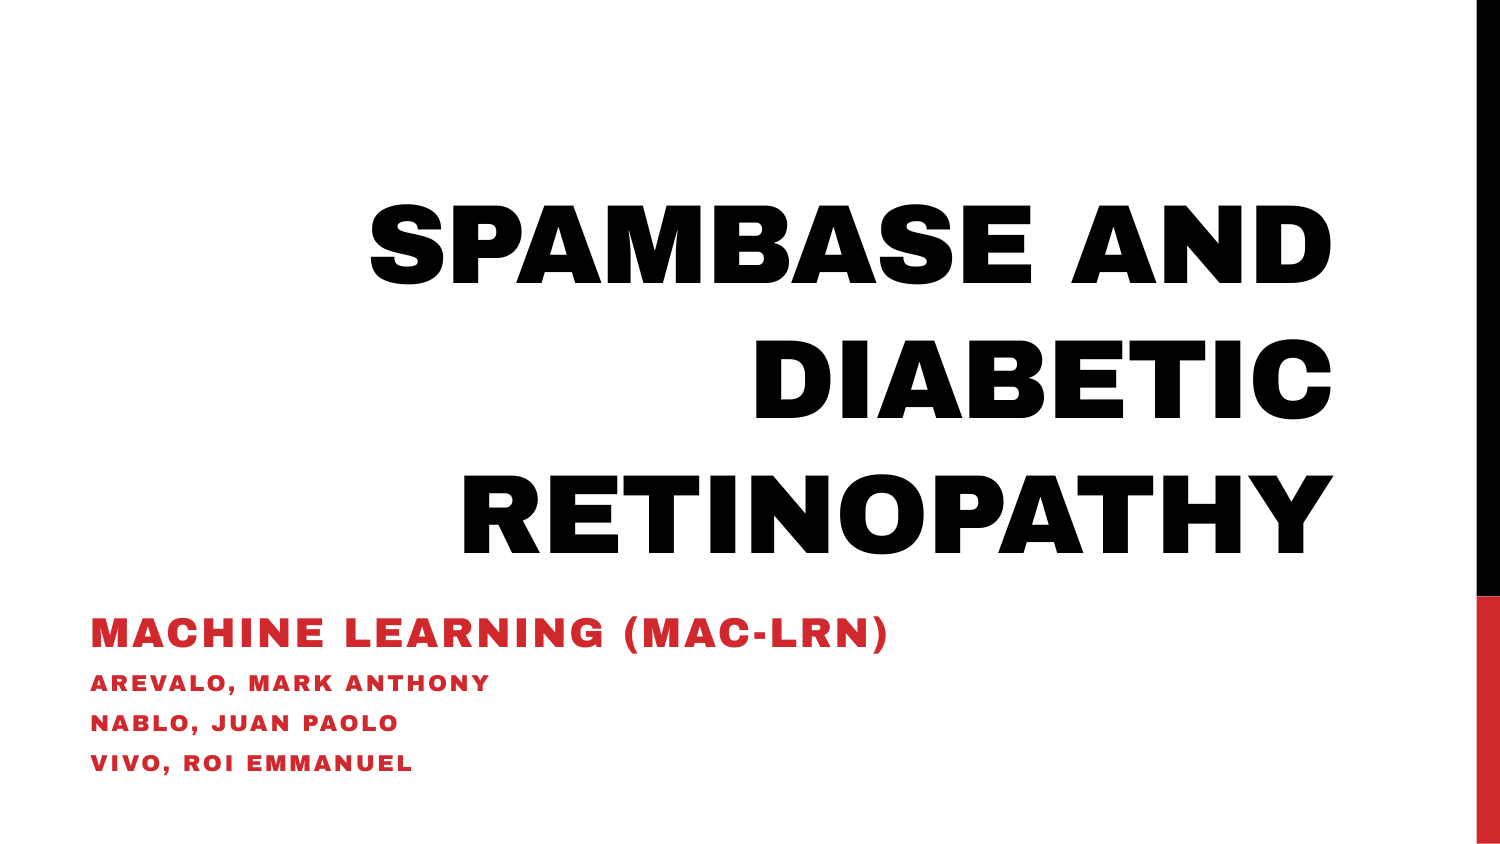

# Spambase and Diabetic retinopathy
Machine Learning (MAC-LRN)
Arevalo, Mark Anthony
Nablo, Juan Paolo
Vivo, Roi Emmanuel